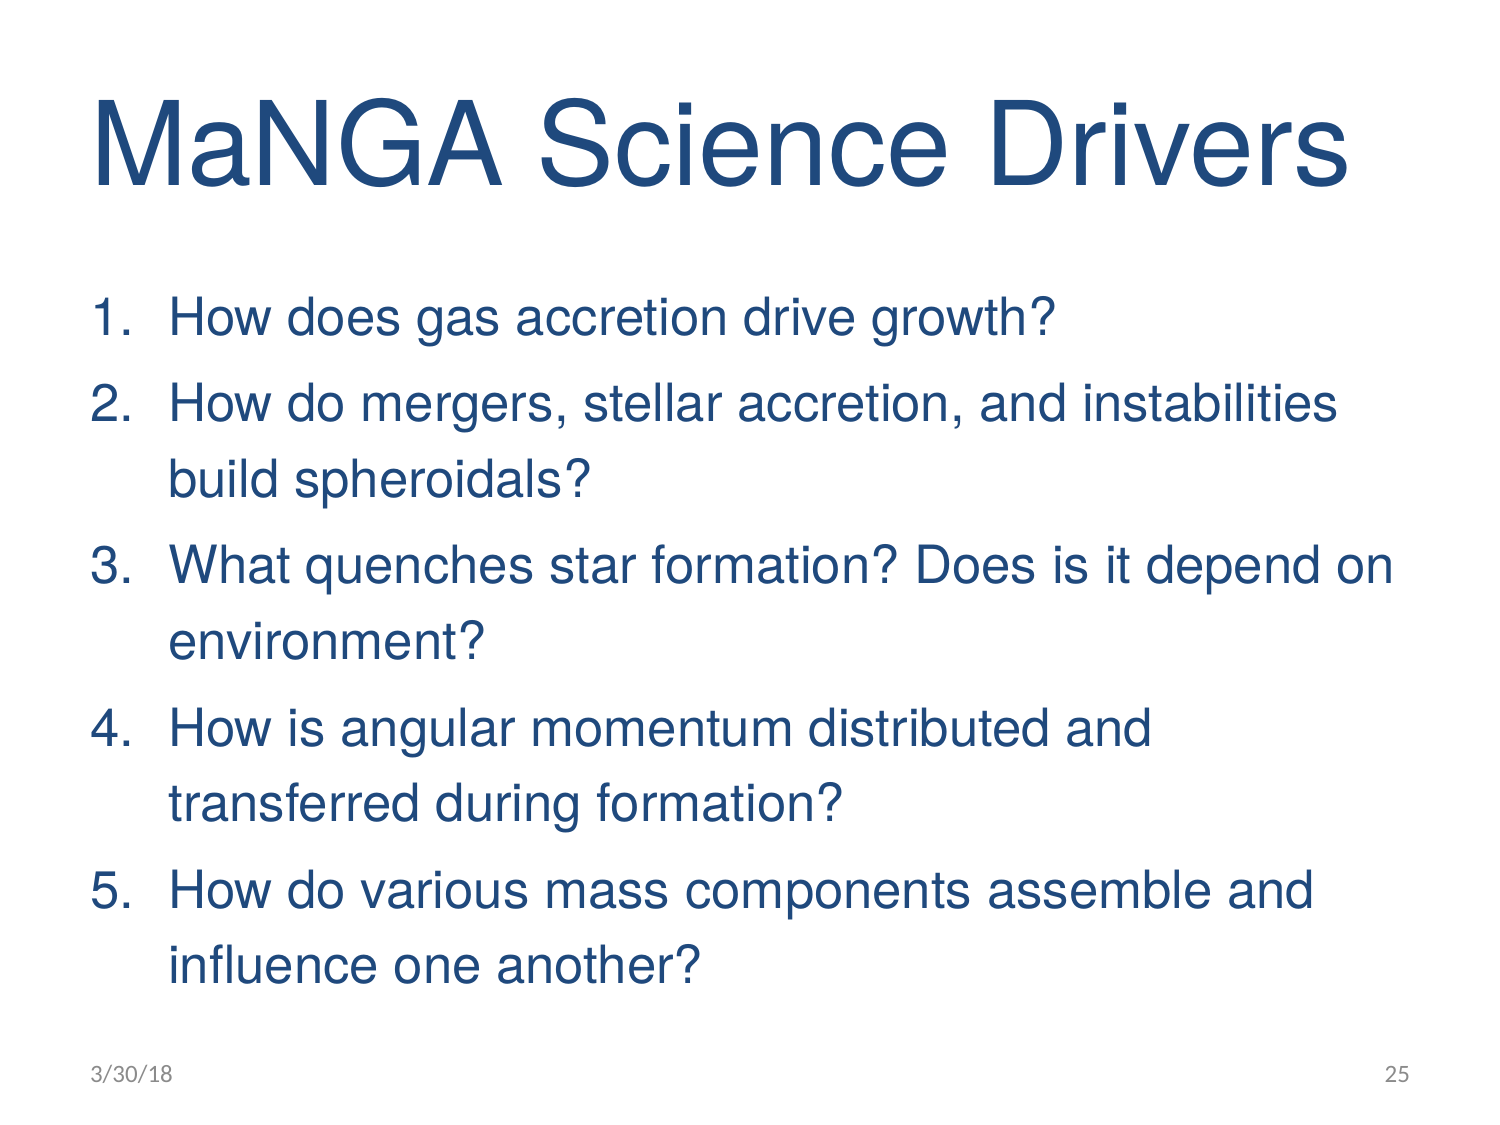

# MaNGA Science Drivers
How does gas accretion drive growth?
How do mergers, stellar accretion, and instabilities build spheroidals?
What quenches star formation? Does is it depend on environment?
How is angular momentum distributed and transferred during formation?
How do various mass components assemble and influence one another?

3/30/18
25